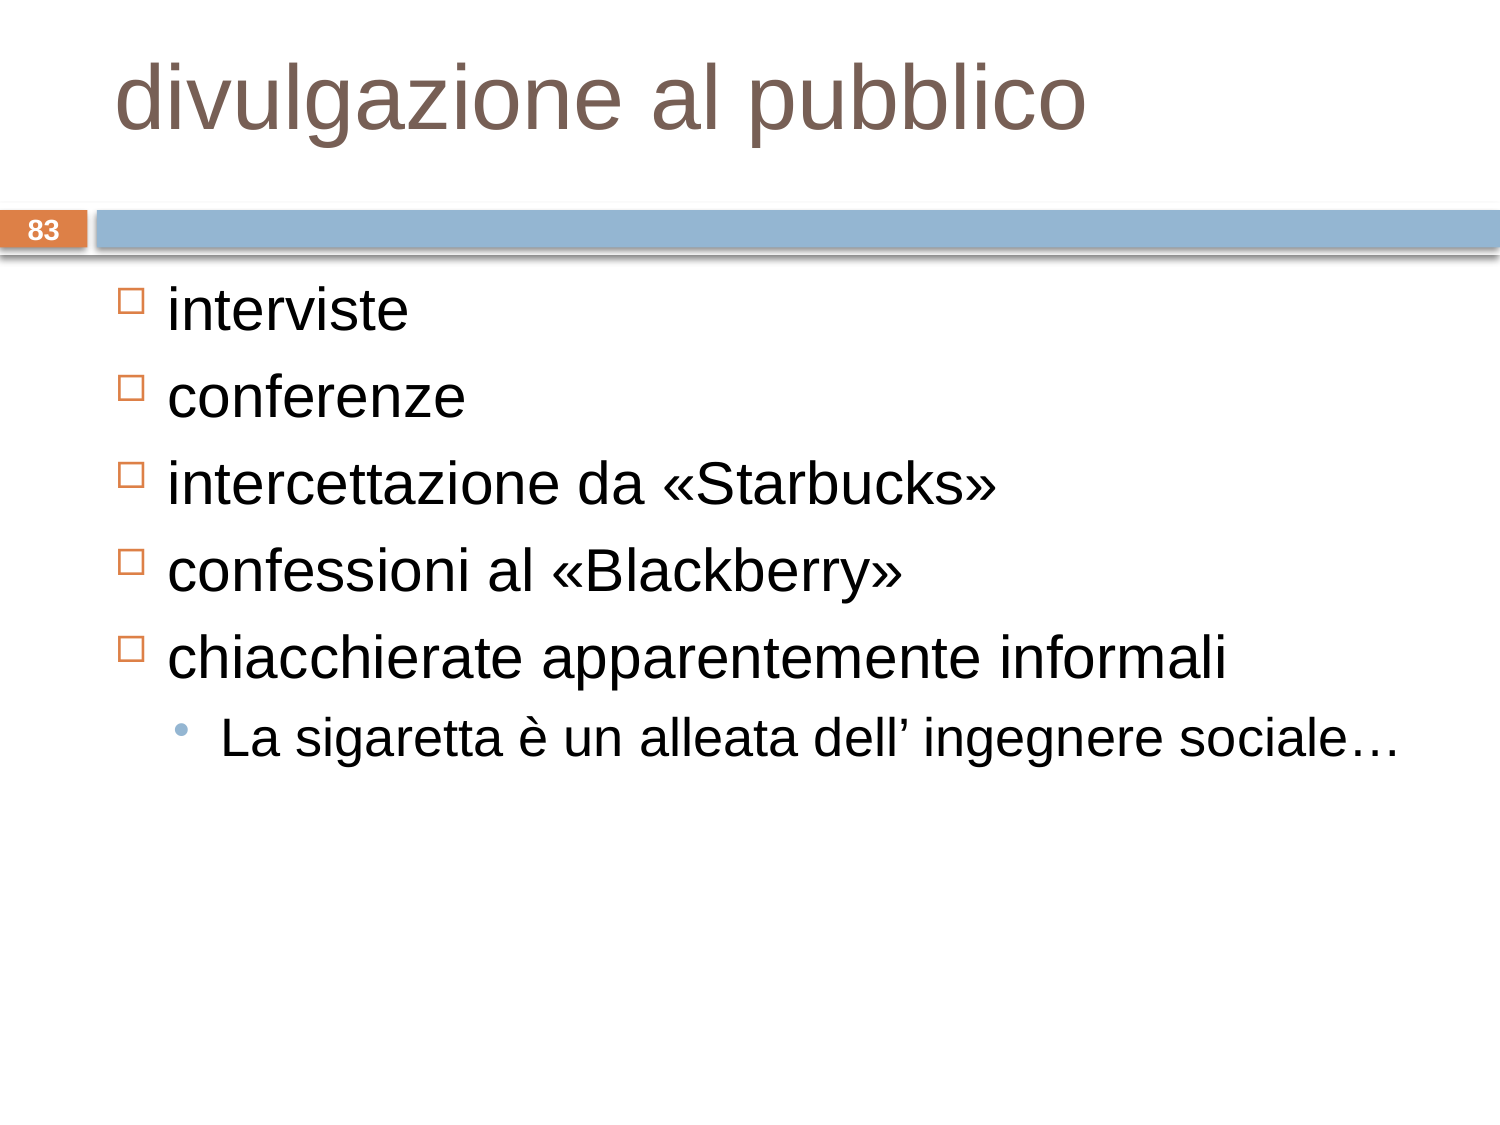

# divulgazione al pubblico
83
interviste
conferenze
intercettazione da «Starbucks»
confessioni al «Blackberry»
chiacchierate apparentemente informali
La sigaretta è un alleata dell’ ingegnere sociale…